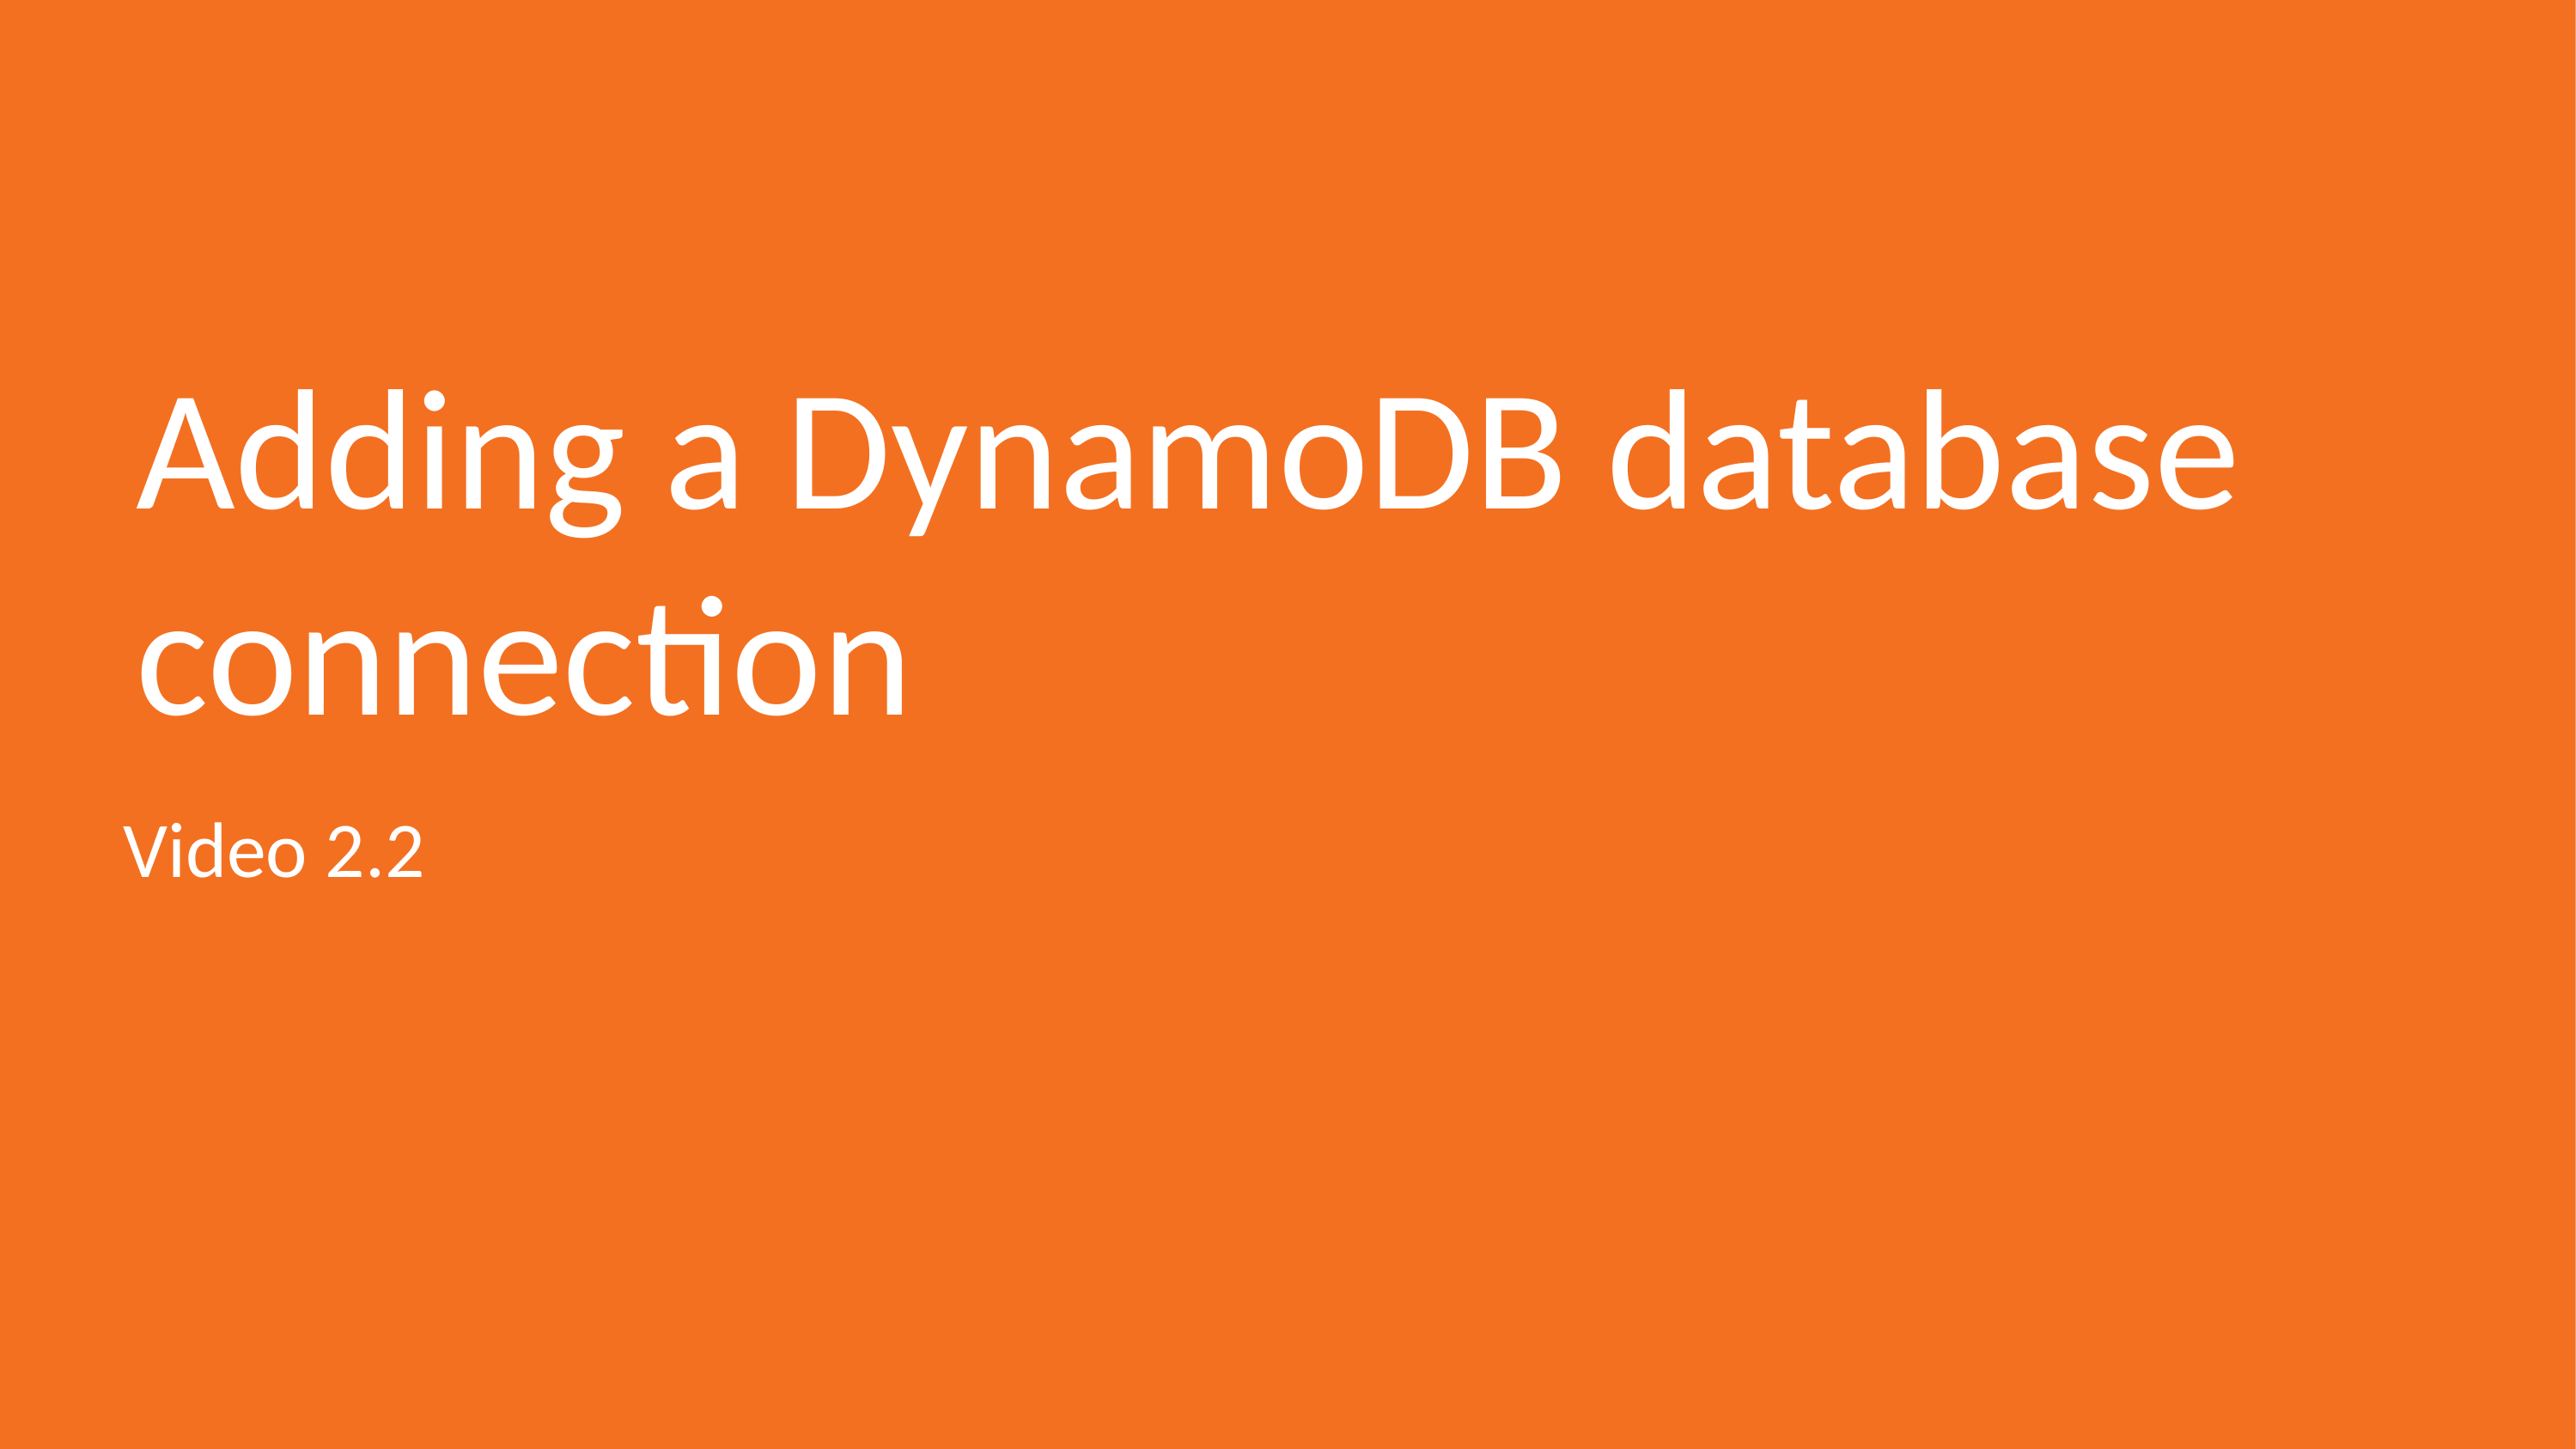

# Adding a DynamoDB database connection
Video 2.2